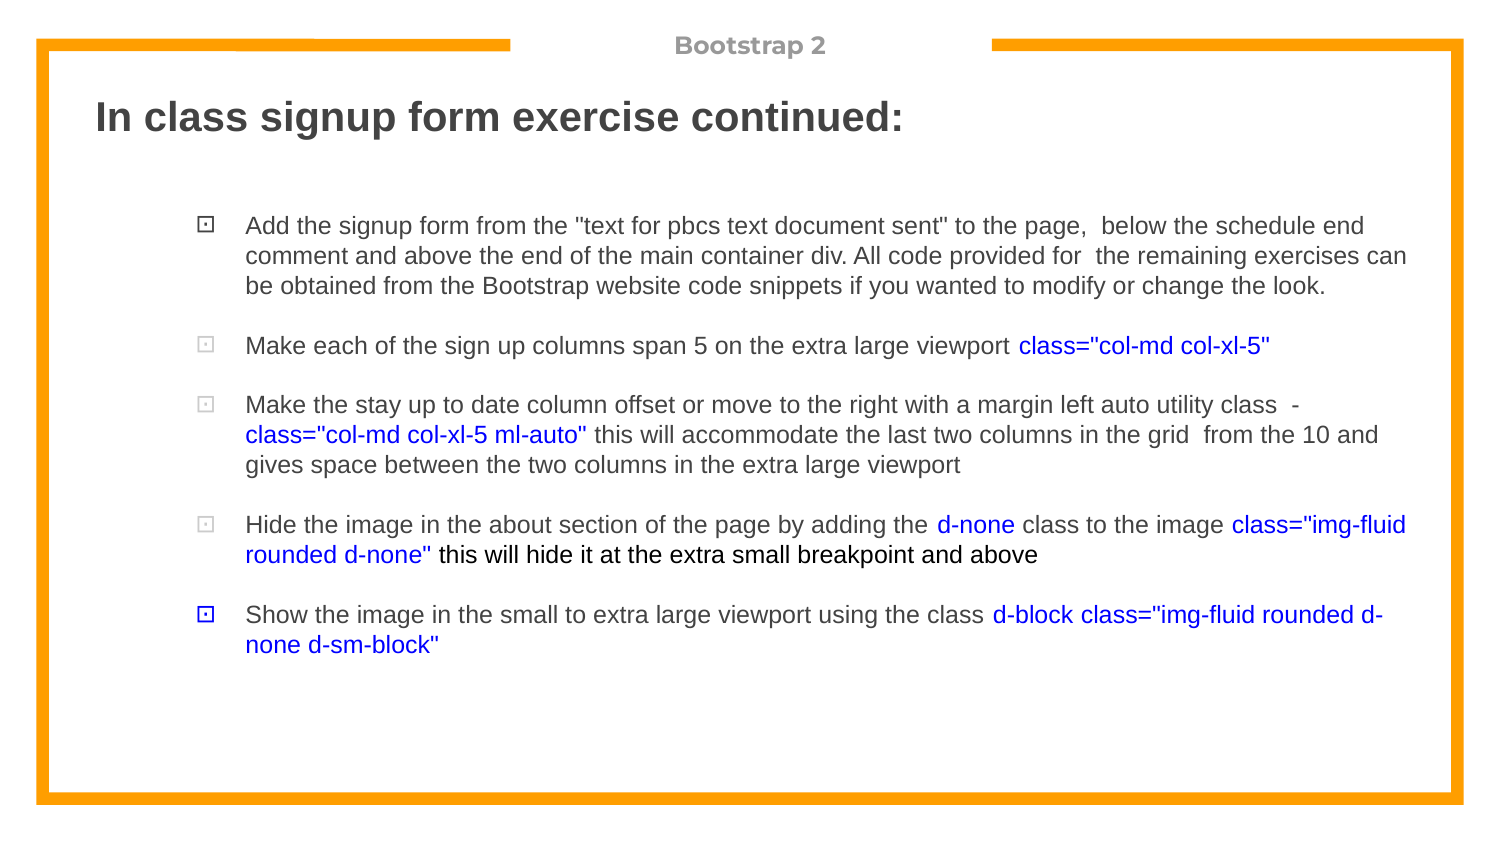

# Bootstrap 2
In class signup form exercise continued:

Add the signup form from the "text for pbcs text document sent" to the page,  below the schedule end comment and above the end of the main container div. All code provided for  the remaining exercises can be obtained from the Bootstrap website code snippets if you wanted to modify or change the look.

Make each of the sign up columns span 5 on the extra large viewport class="col-md col-xl-5"

Make the stay up to date column offset or move to the right with a margin left auto utility class  -  class="col-md col-xl-5 ml-auto" this will accommodate the last two columns in the grid  from the 10 and gives space between the two columns in the extra large viewport

Hide the image in the about section of the page by adding the d-none class to the image class="img-fluid rounded d-none" this will hide it at the extra small breakpoint and above

Show the image in the small to extra large viewport using the class d-block class="img-fluid rounded d-none d-sm-block"